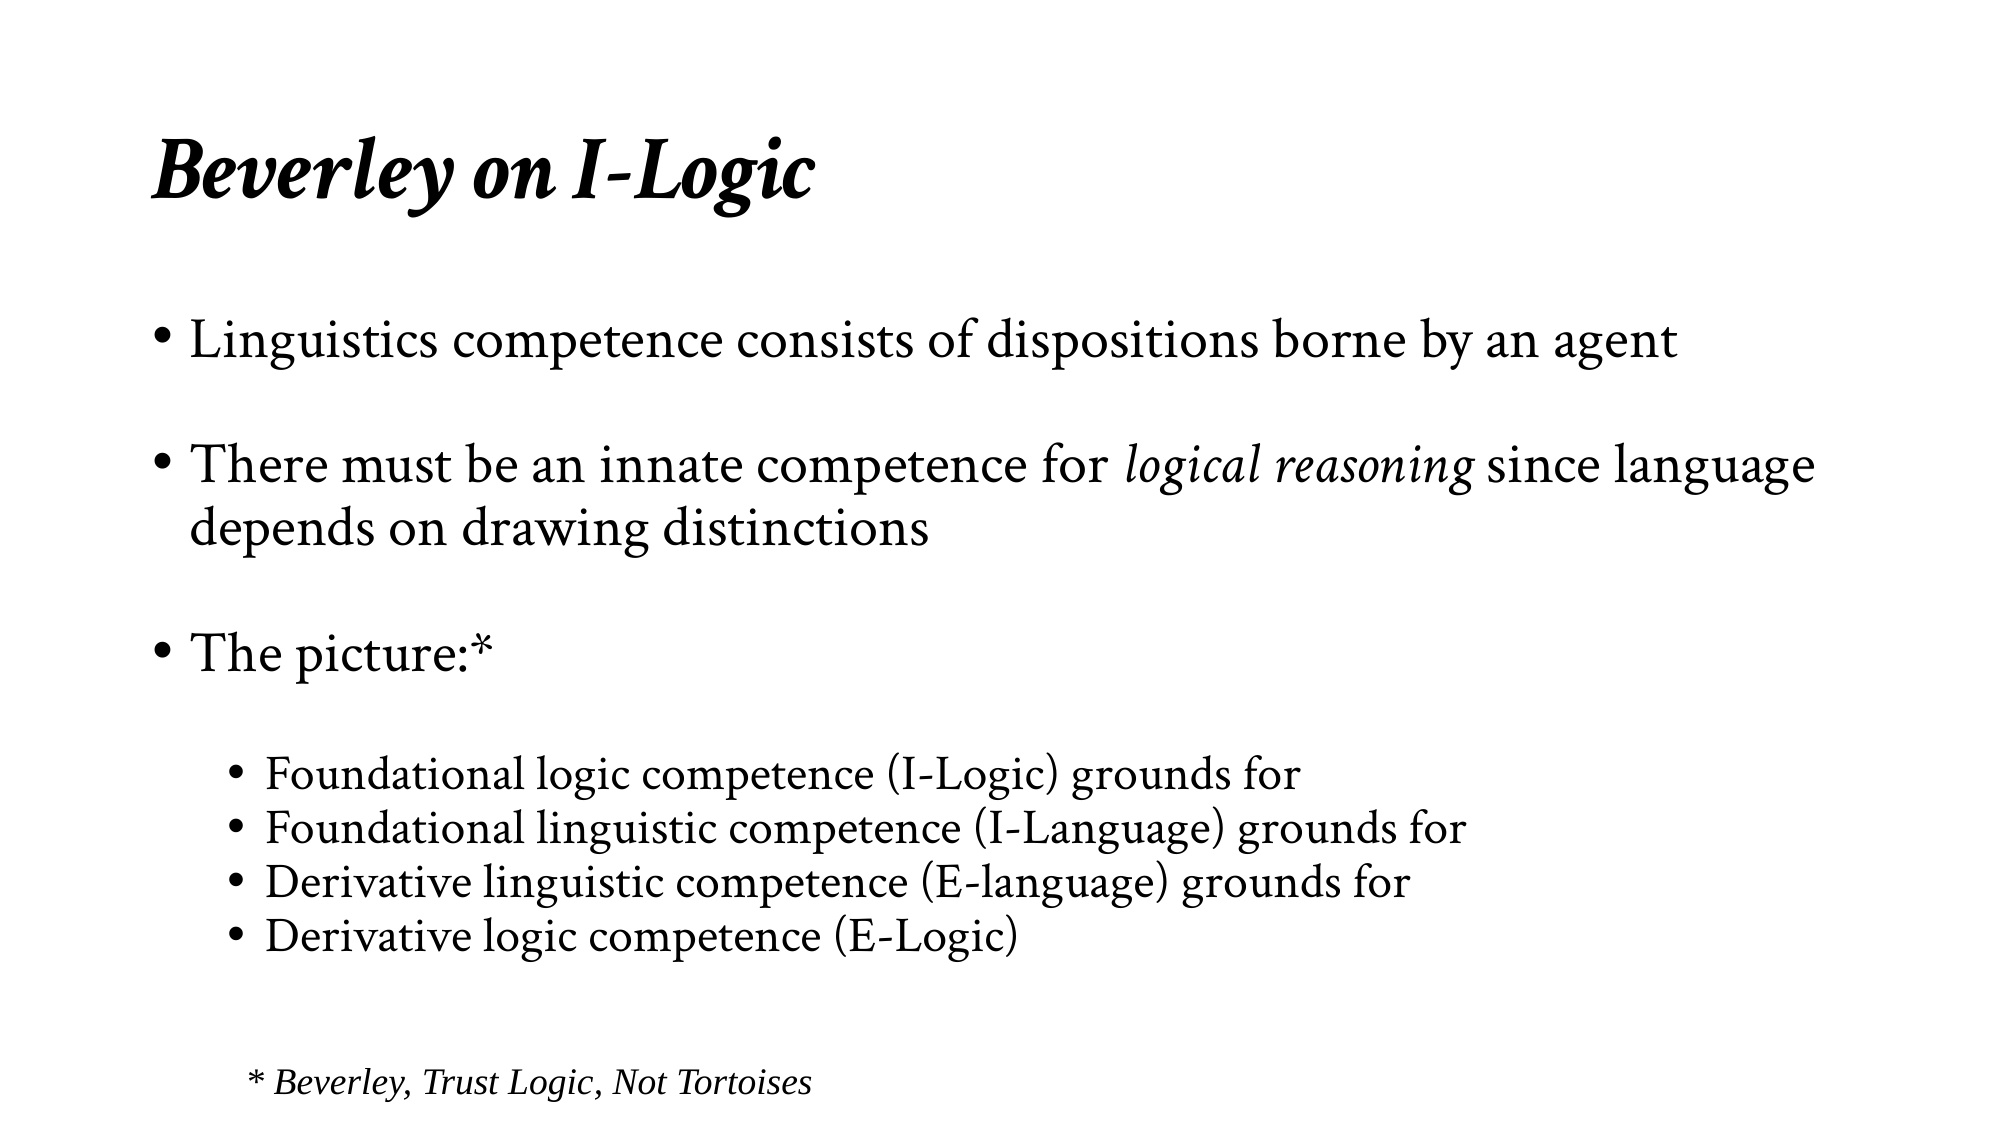

# Beverley on I-Logic
Linguistics competence consists of dispositions borne by an agent

There must be an innate competence for logical reasoning since language depends on drawing distinctions

The picture:*

Foundational logic competence (I-Logic) grounds for
Foundational linguistic competence (I-Language) grounds for
Derivative linguistic competence (E-language) grounds for
Derivative logic competence (E-Logic)
* Beverley, Trust Logic, Not Tortoises